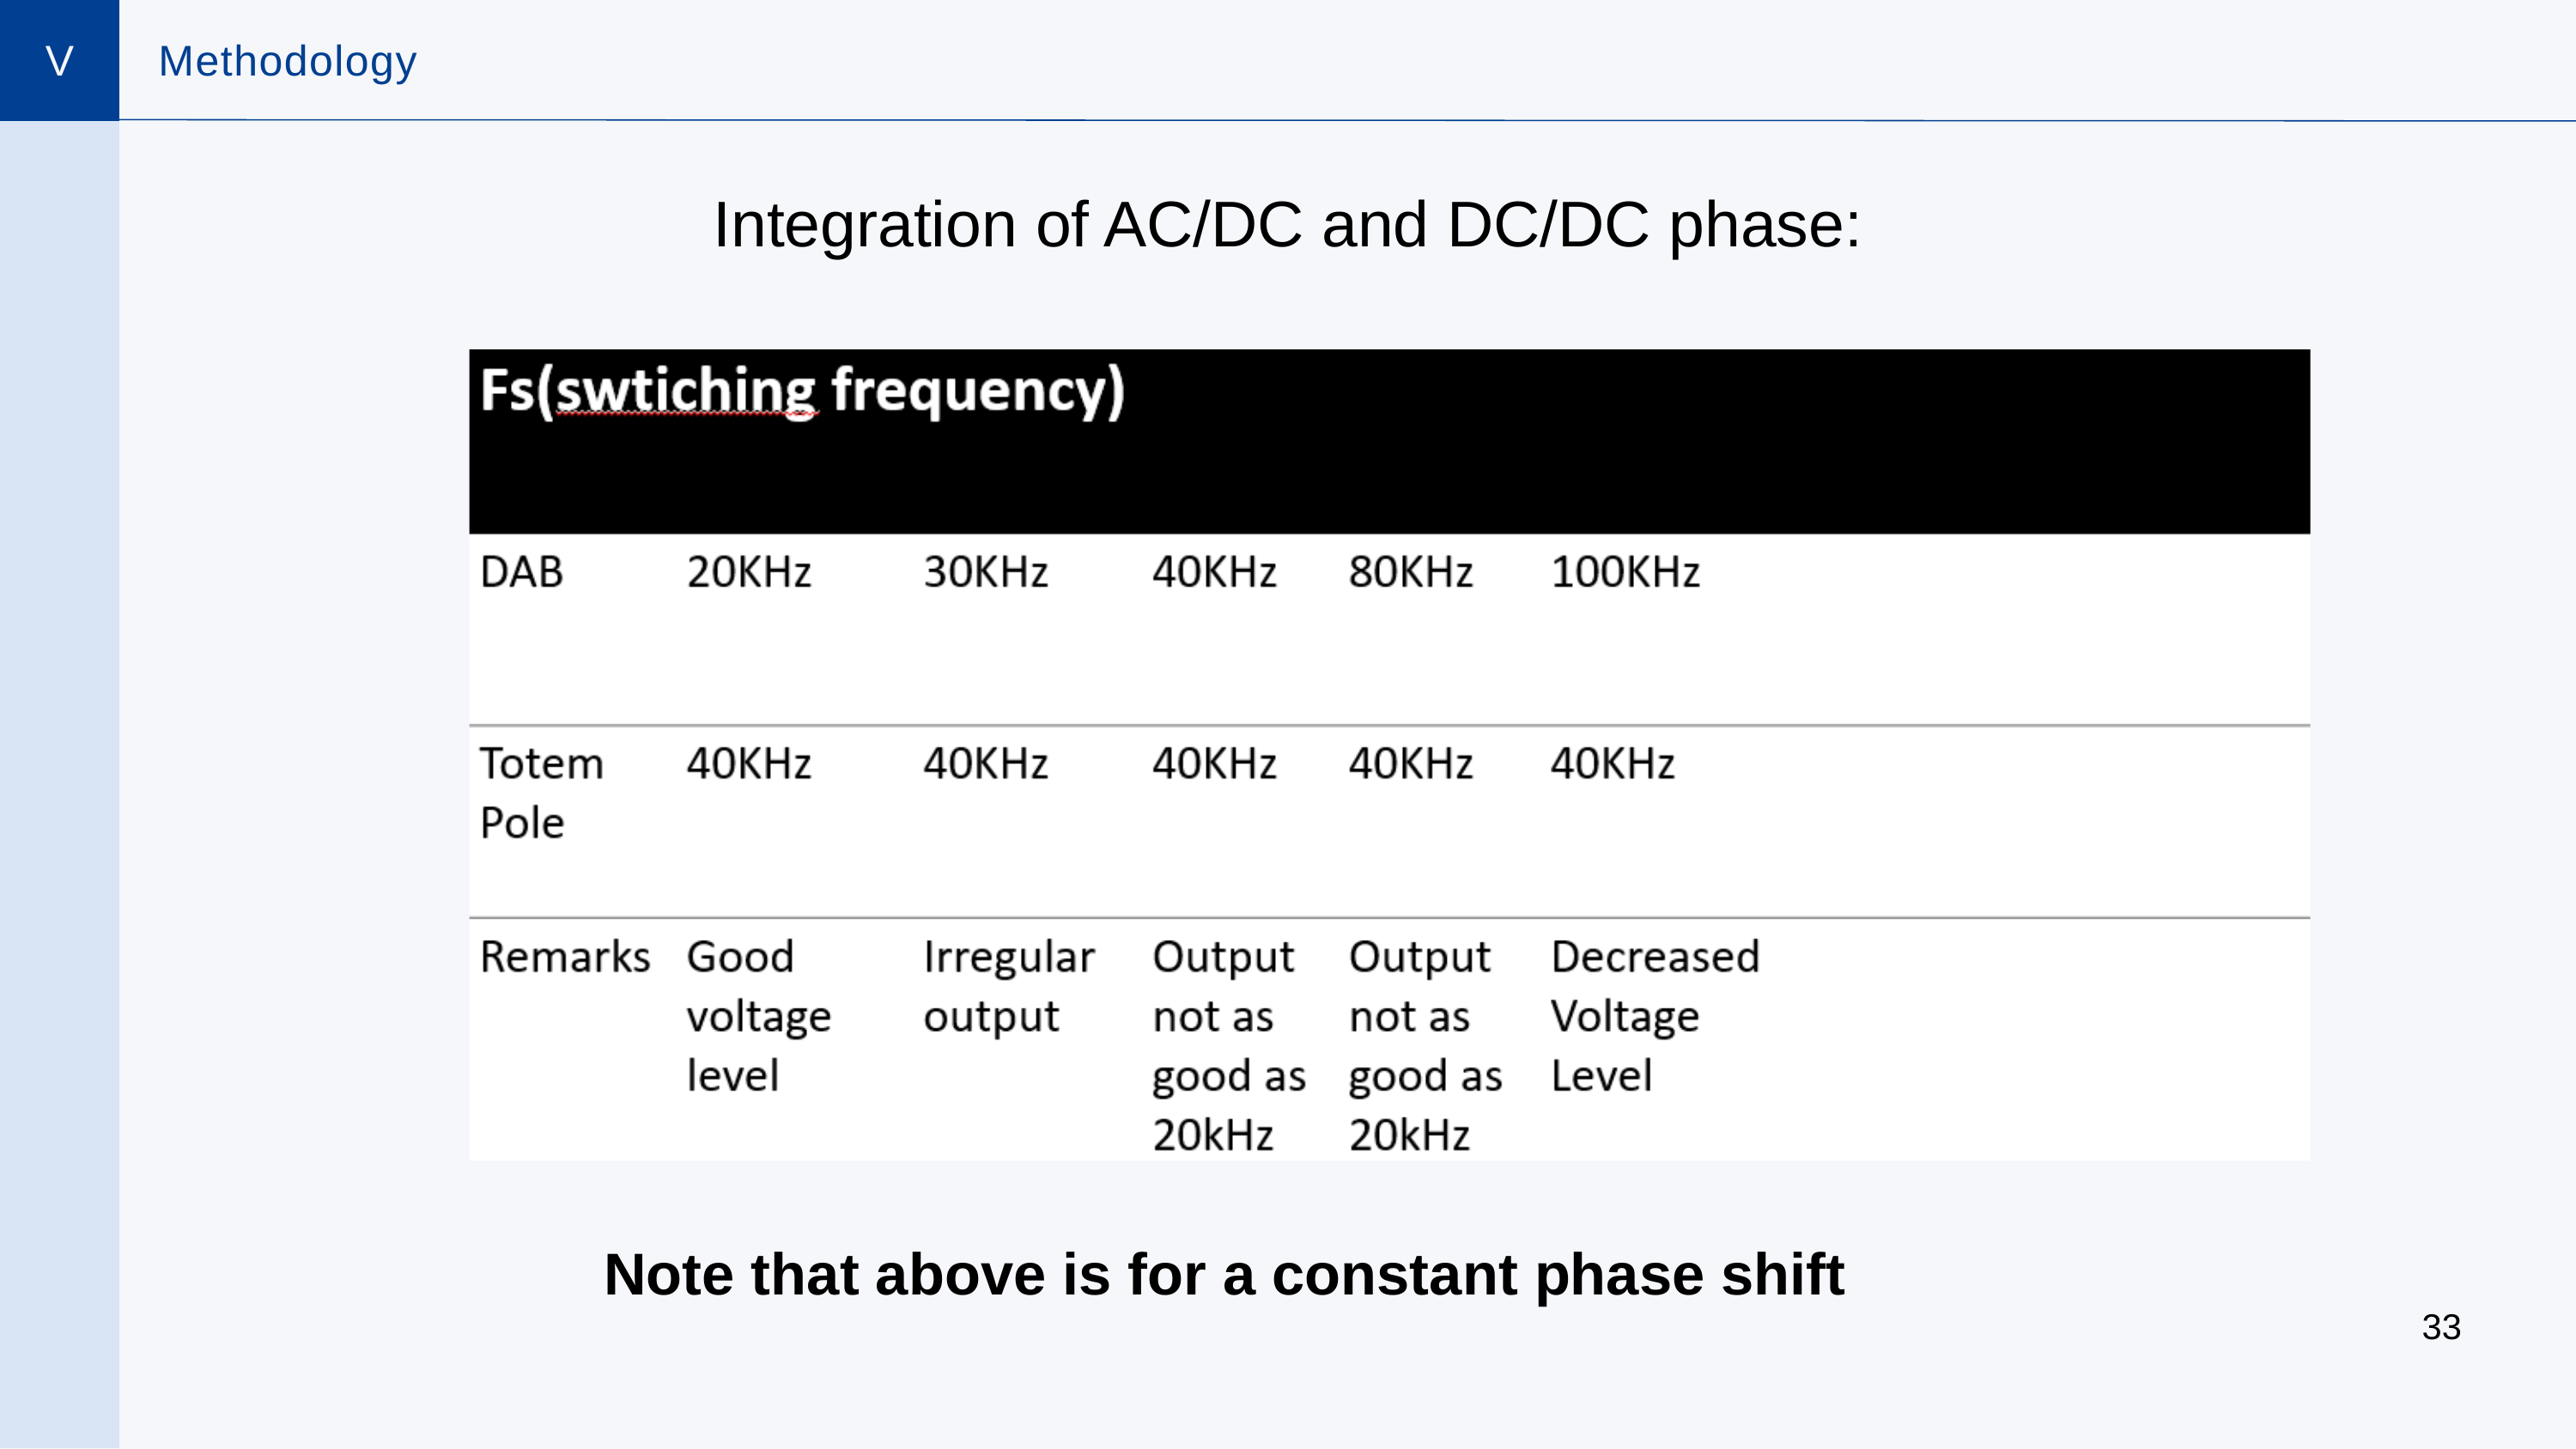

V
Methodology

Integration of AC/DC and DC/DC phase:

Note that above is for a constant phase shift
33